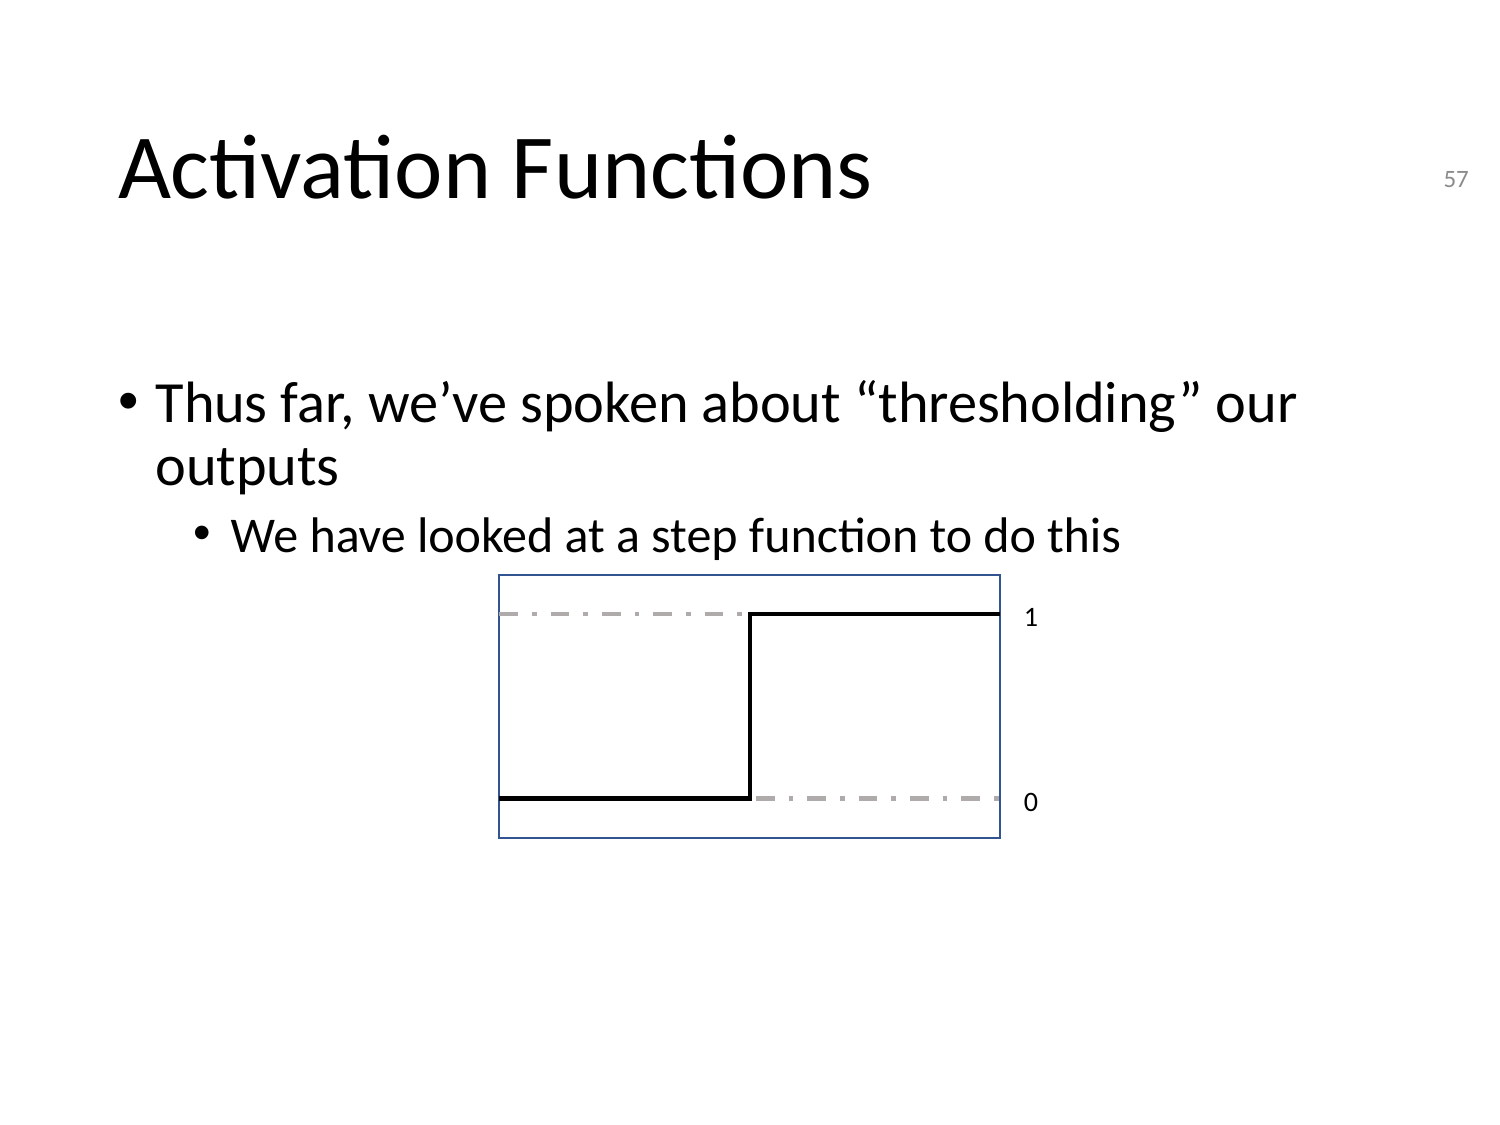

# Activation Functions
57
Thus far, we’ve spoken about “thresholding” our outputs
We have looked at a step function to do this

1
0